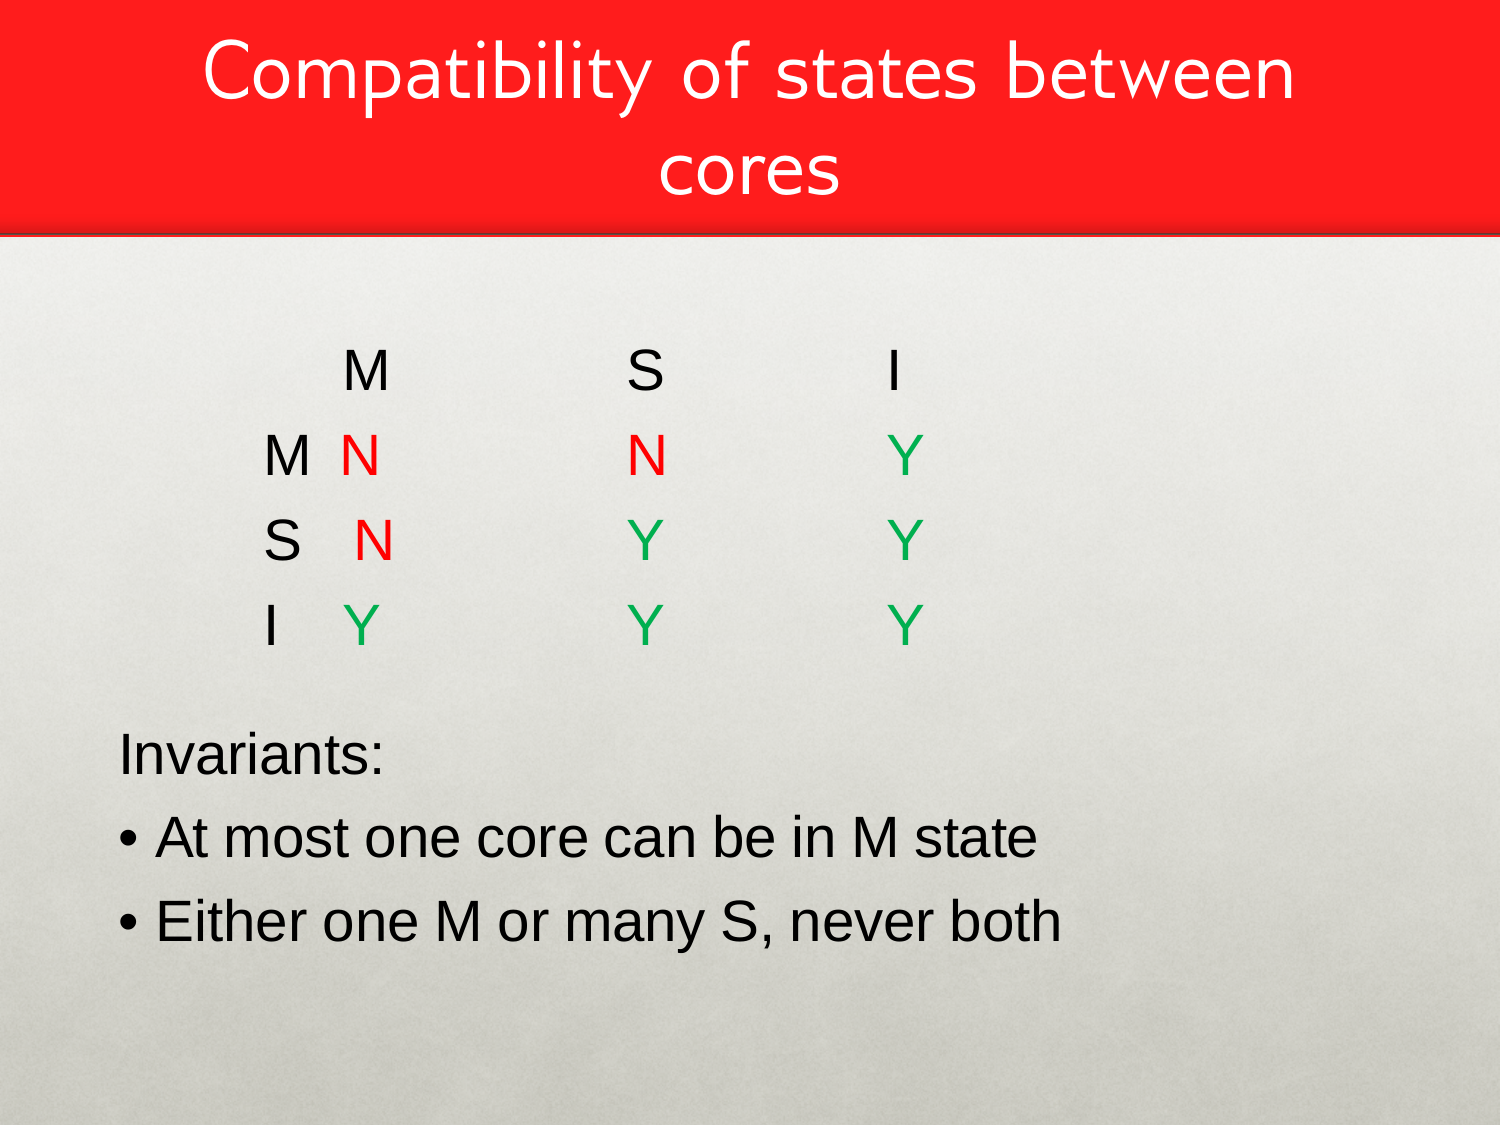

# Compatibility of states between cores
M
M N
S N
I Y
S
I
N
Y
Y
Y
Y
Y
Invariants:
• At most one core can be in M state
• Either one M or many S, never both